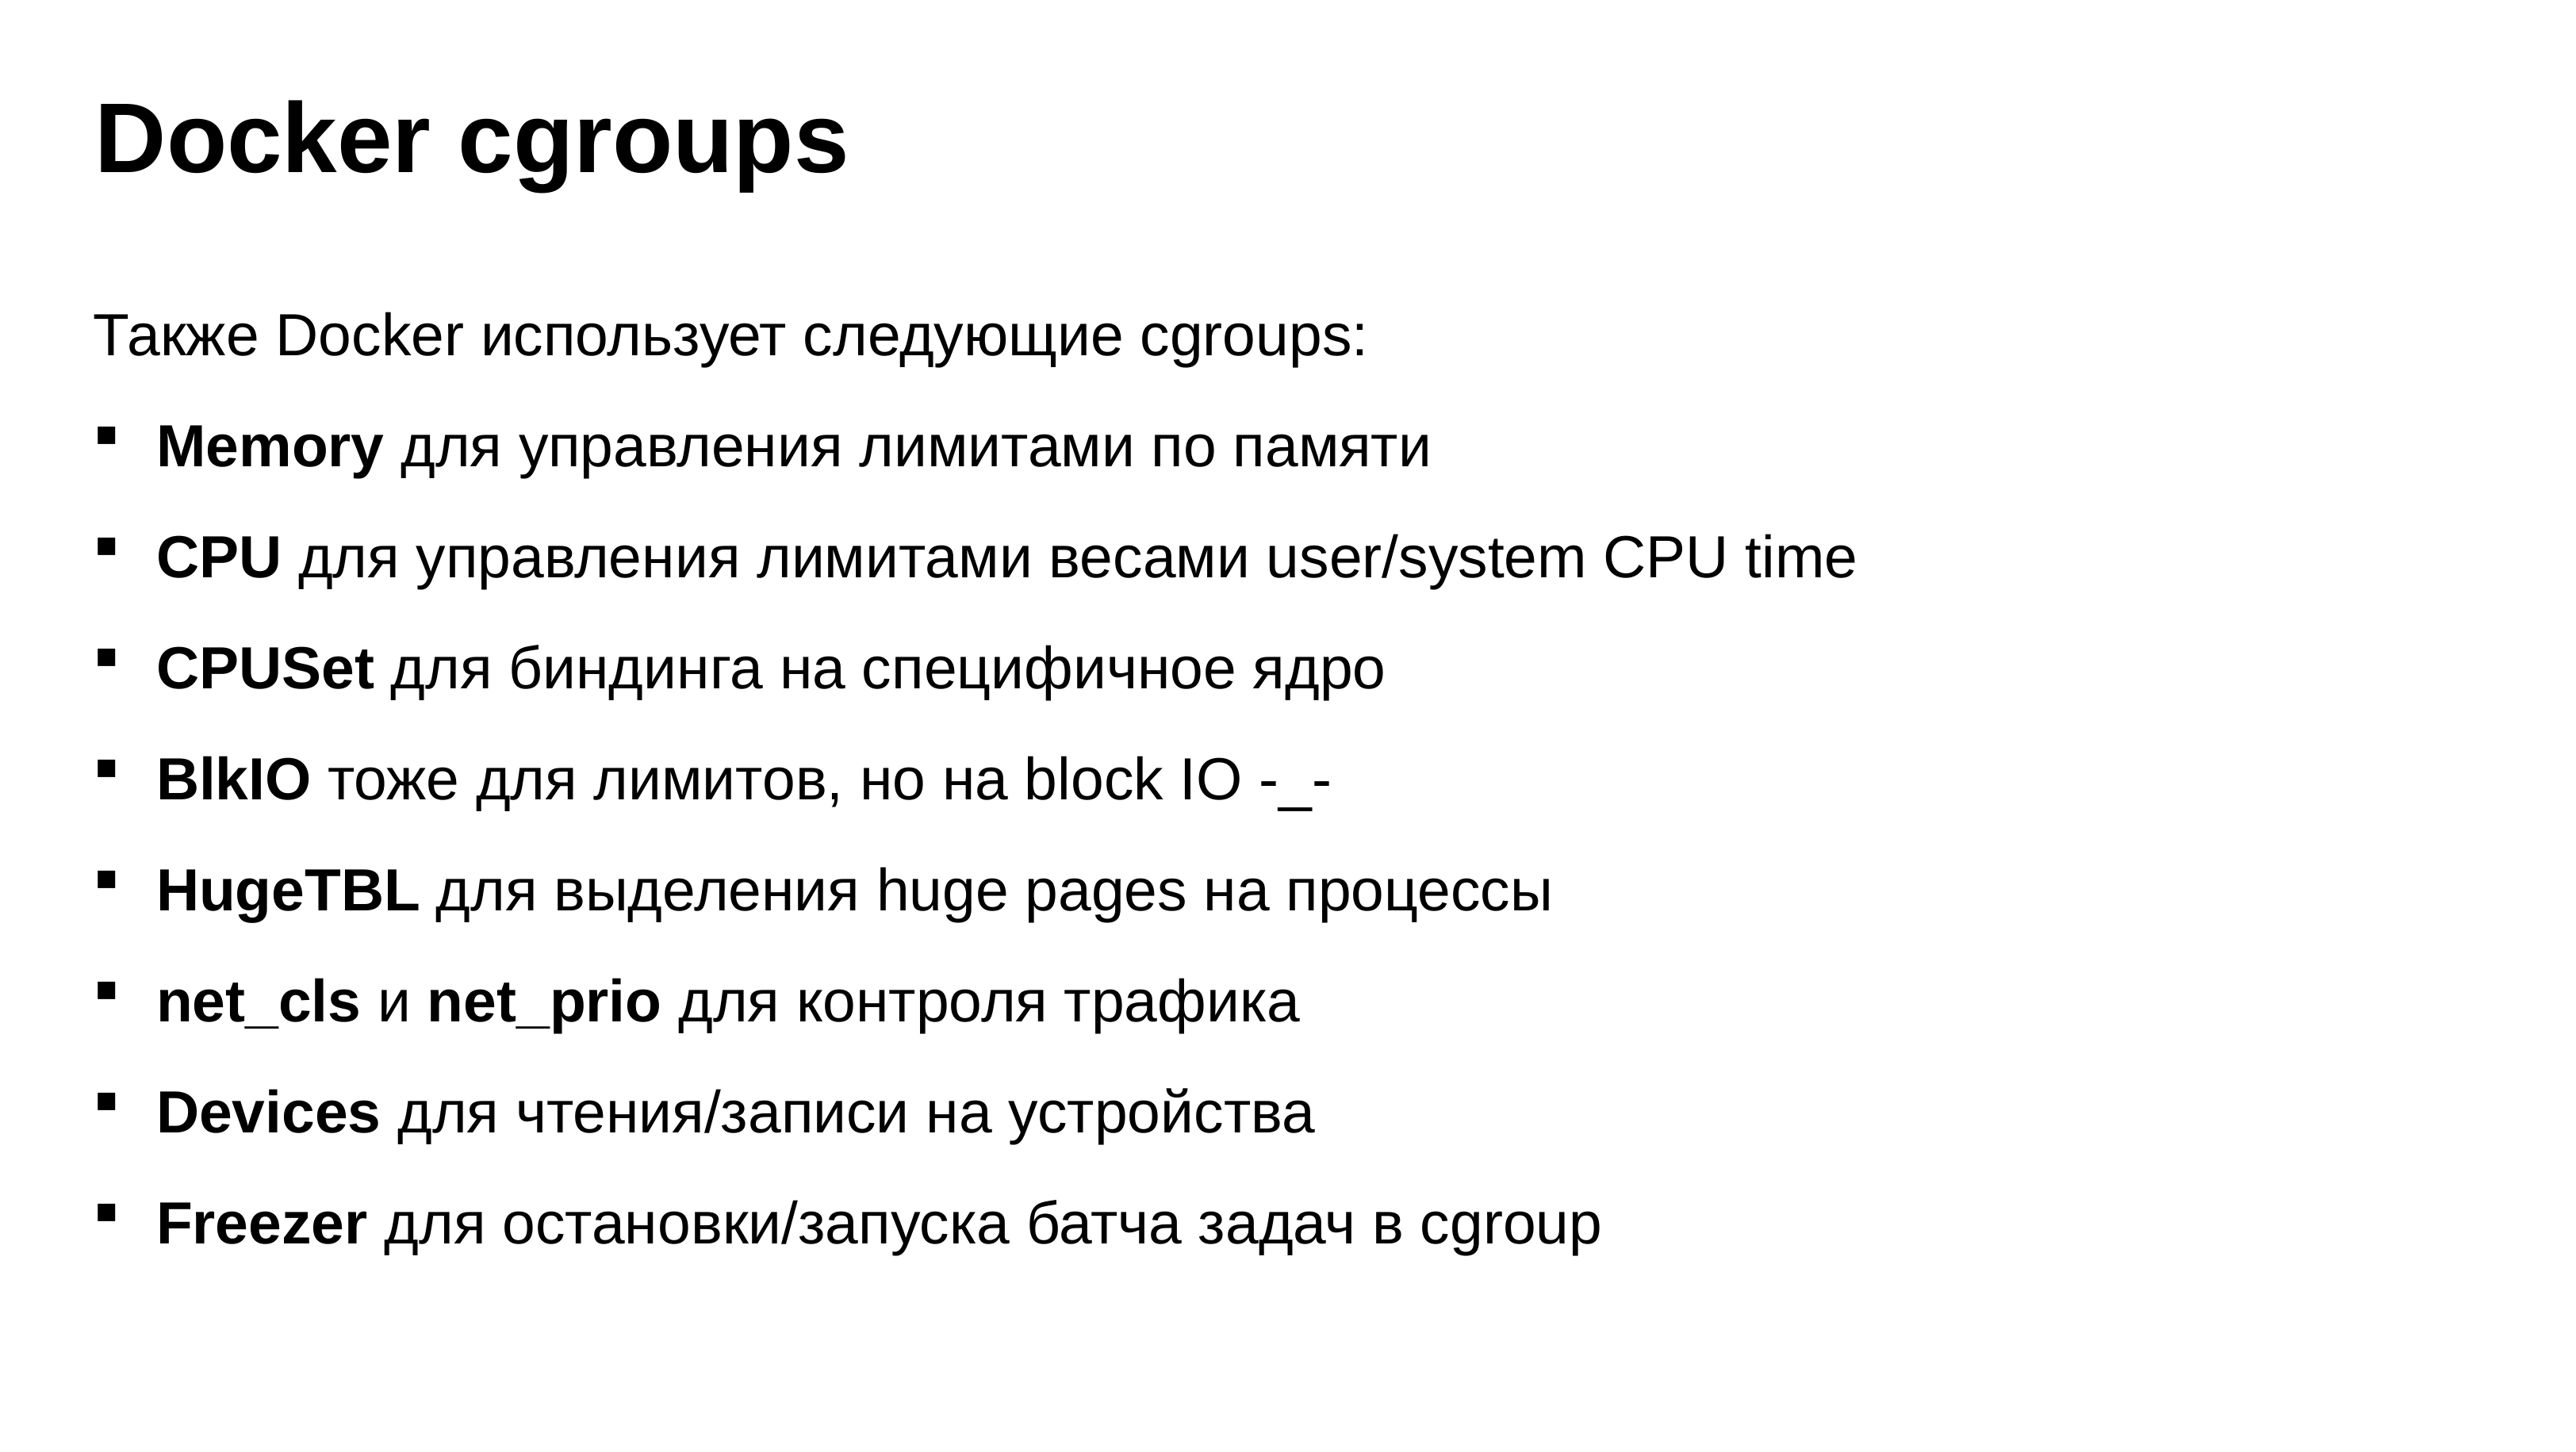

Docker cgroups
Также Docker использует следующие cgroups:
Memory для управления лимитами по памяти
CPU для управления лимитами весами user/system CPU time
CPUSet для биндинга на специфичное ядро
BlkIO тоже для лимитов, но на block IO -_-
HugeTBL для выделения huge pages на процессы
net_cls и net_prio для контроля трафика
Devices для чтения/записи на устройства
Freezer для остановки/запуска батча задач в cgroup

21